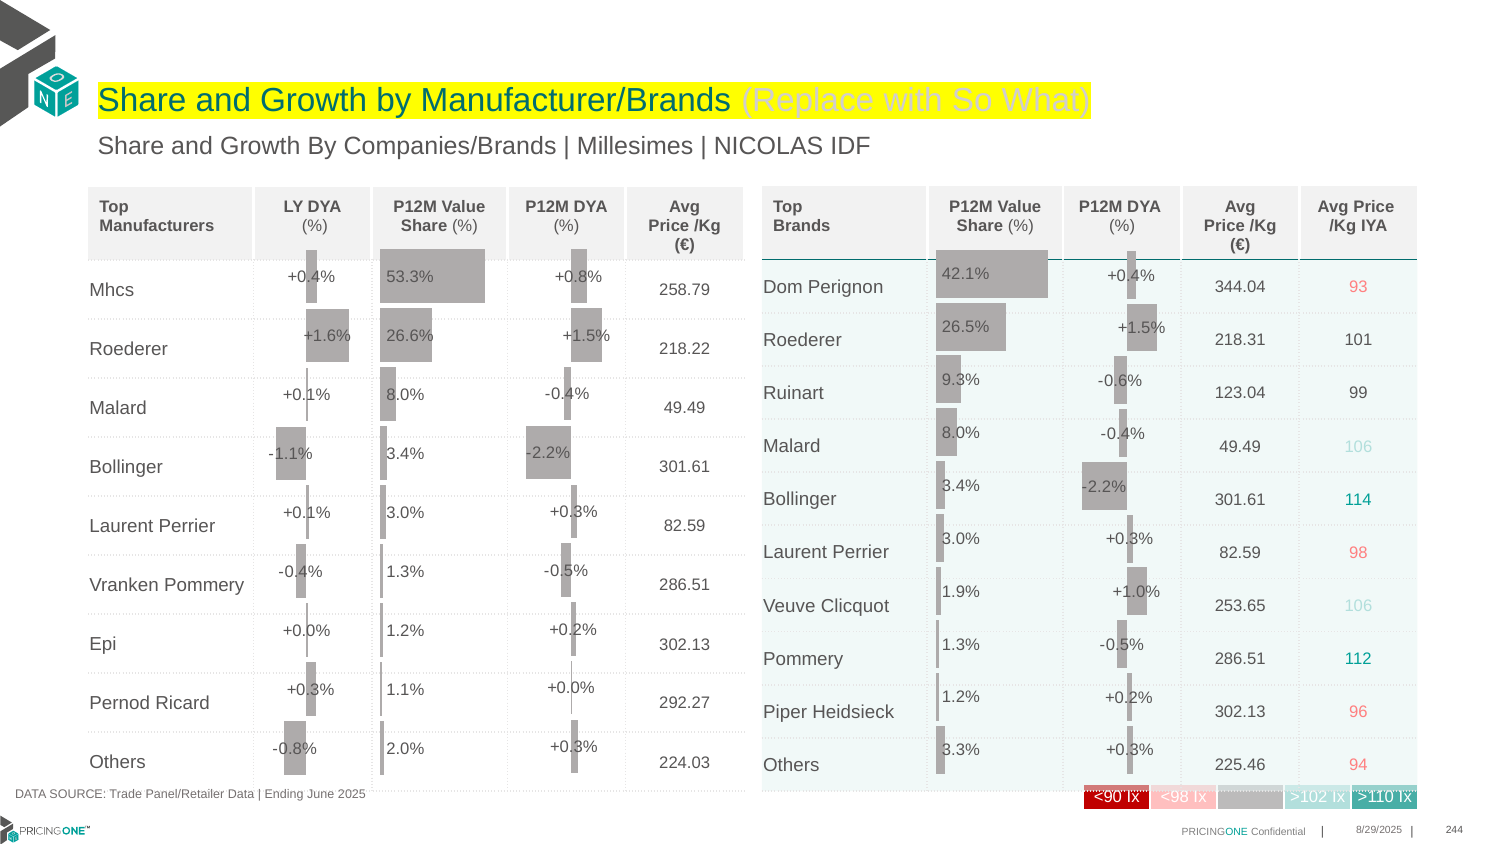

# Share and Growth by Manufacturer/Brands (Replace with So What)

Share and Growth By Companies/Brands | Millesimes | NICOLAS IDF
| Top Brands | P12M Value Share (%) | P12M DYA (%) | Avg Price /Kg (€) | Avg Price /Kg IYA |
| --- | --- | --- | --- | --- |
| Dom Perignon |  |  | 344.04 | 93 |
| Roederer |  |  | 218.31 | 101 |
| Ruinart |  |  | 123.04 | 99 |
| Malard |  |  | 49.49 | 106 |
| Bollinger |  |  | 301.61 | 114 |
| Laurent Perrier |  |  | 82.59 | 98 |
| Veuve Clicquot |  |  | 253.65 | 106 |
| Pommery |  |  | 286.51 | 112 |
| Piper Heidsieck |  |  | 302.13 | 96 |
| Others |  |  | 225.46 | 94 |
| Top Manufacturers | LY DYA (%) | P12M Value Share (%) | P12M DYA (%) | Avg Price /Kg (€) |
| --- | --- | --- | --- | --- |
| Mhcs |  |  |  | 258.79 |
| Roederer |  |  |  | 218.22 |
| Malard |  |  |  | 49.49 |
| Bollinger |  |  |  | 301.61 |
| Laurent Perrier |  |  |  | 82.59 |
| Vranken Pommery |  |  |  | 286.51 |
| Epi |  |  |  | 302.13 |
| Pernod Ricard |  |  |  | 292.27 |
| Others |  |  |  | 224.03 |

### Chart

| Category | Share DYA P12M |
|---|---|
| None | 0.00756120706693153 |

### Chart

| Category | Value Share P12M |
|---|---|
| None | 0.5329946023097093 |

### Chart

| Category | Share DYA LY |
|---|---|
| None | 0.004084107465648024 |

### Chart

| Category | Value Share |
|---|---|
| None | 0.42066476205530656 |

### Chart

| Category | Share DYA |
|---|---|
| None | 0.004249253964213273 |
DATA SOURCE: Trade Panel/Retailer Data | Ending June 2025
| <90 Ix | <98 Ix |  | >102 Ix | >110 Ix |
| --- | --- | --- | --- | --- |

8/29/2025
244